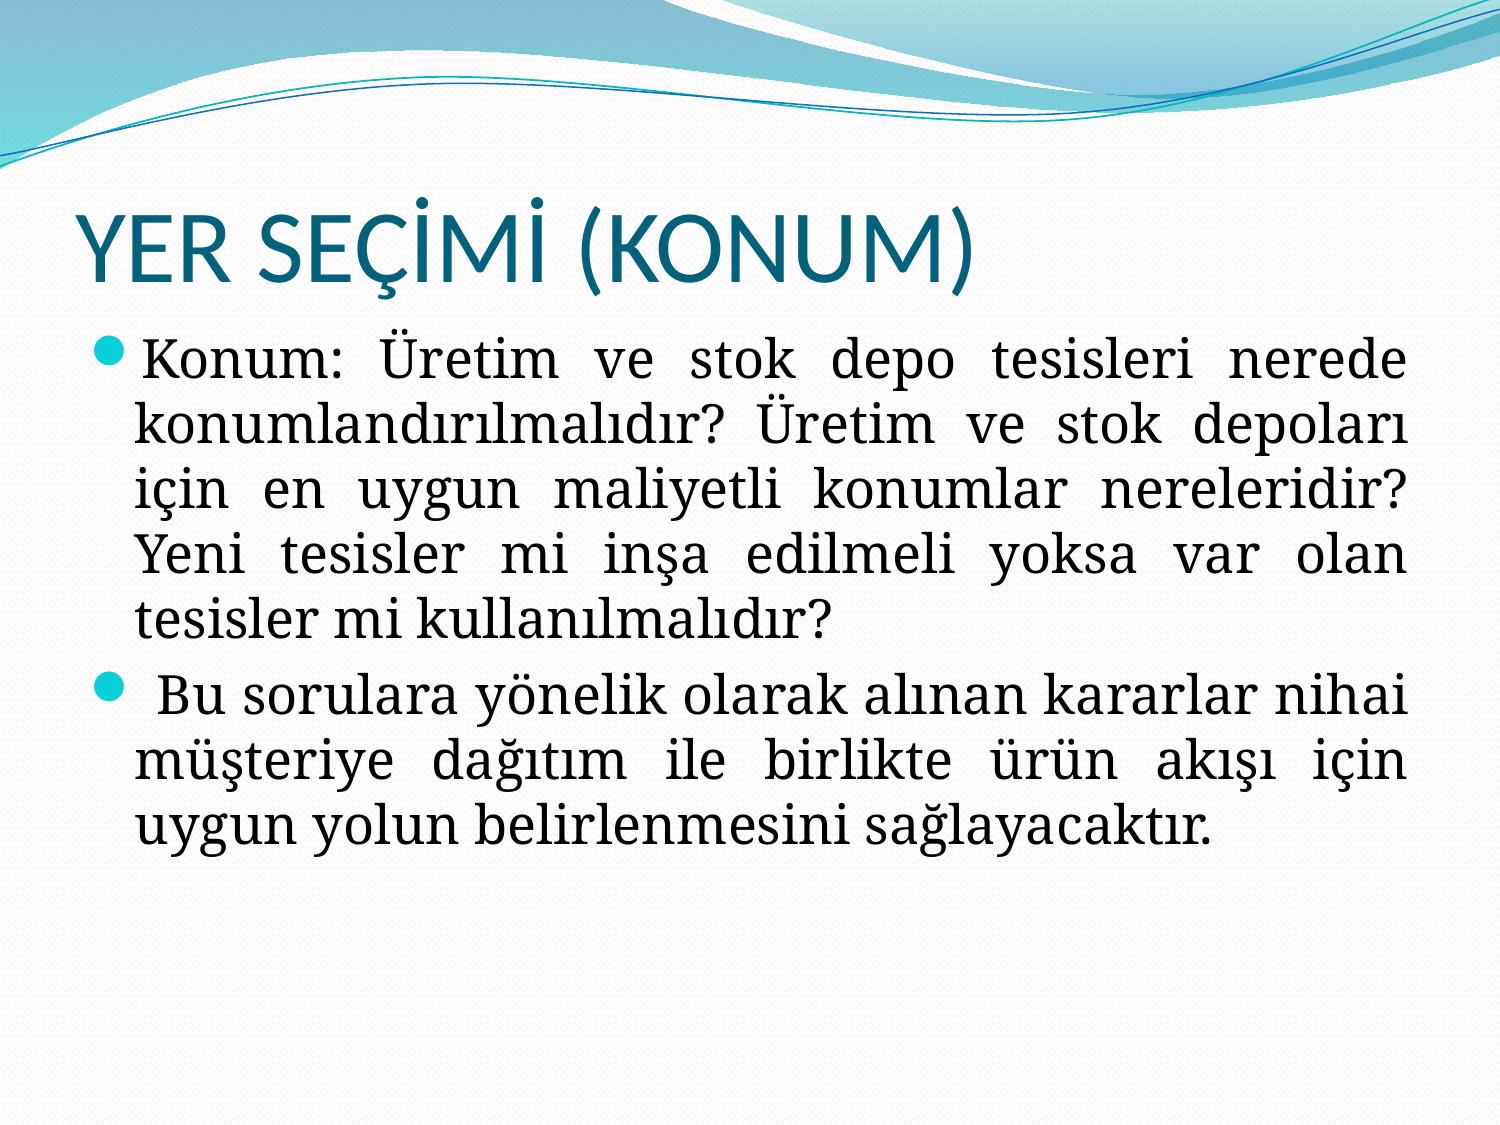

# YER SEÇİMİ (KONUM)
Konum: Üretim ve stok depo tesisleri nerede konumlandırılmalıdır? Üretim ve stok depoları için en uygun maliyetli konumlar nereleridir? Yeni tesisler mi inşa edilmeli yoksa var olan tesisler mi kullanılmalıdır?
 Bu sorulara yönelik olarak alınan kararlar nihai müşteriye dağıtım ile birlikte ürün akışı için uygun yolun belirlenmesini sağlayacaktır.